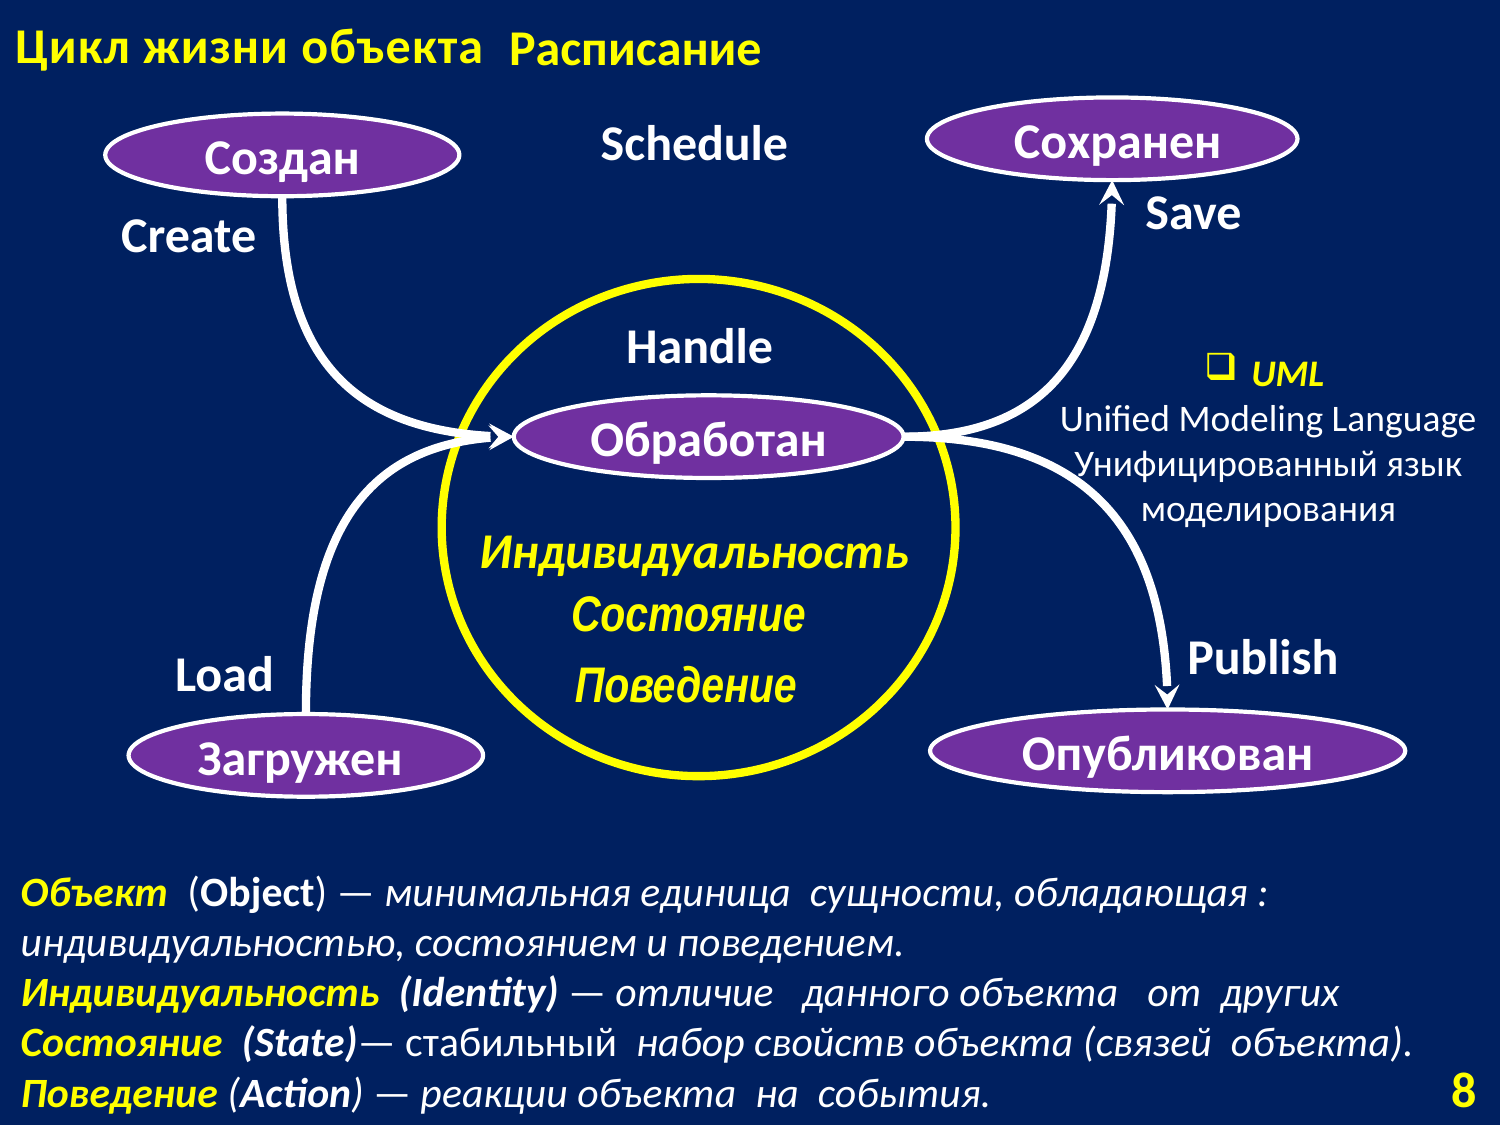

# Цикл жизни объекта
 Расписание
 Сохранен
Schedule
Создан
Save
Create

 Handle
UML
Unified Modeling Language Унифицированный язык моделирования
Обработан
Индивидуальность
Состояние
Поведение
Publish
Load
Опубликован
Загружен
Объект  (Object) — минимальная единица  сущности, обладающая : индивидуальностью, состоянием и поведением.
Индивидуальность  (Identity) — отличие   данного объекта   от  других
Состояние  (State)— стабильный  набор свойств объекта (связей  объекта).
Поведение (Action) — реакции объекта  на  события.
8